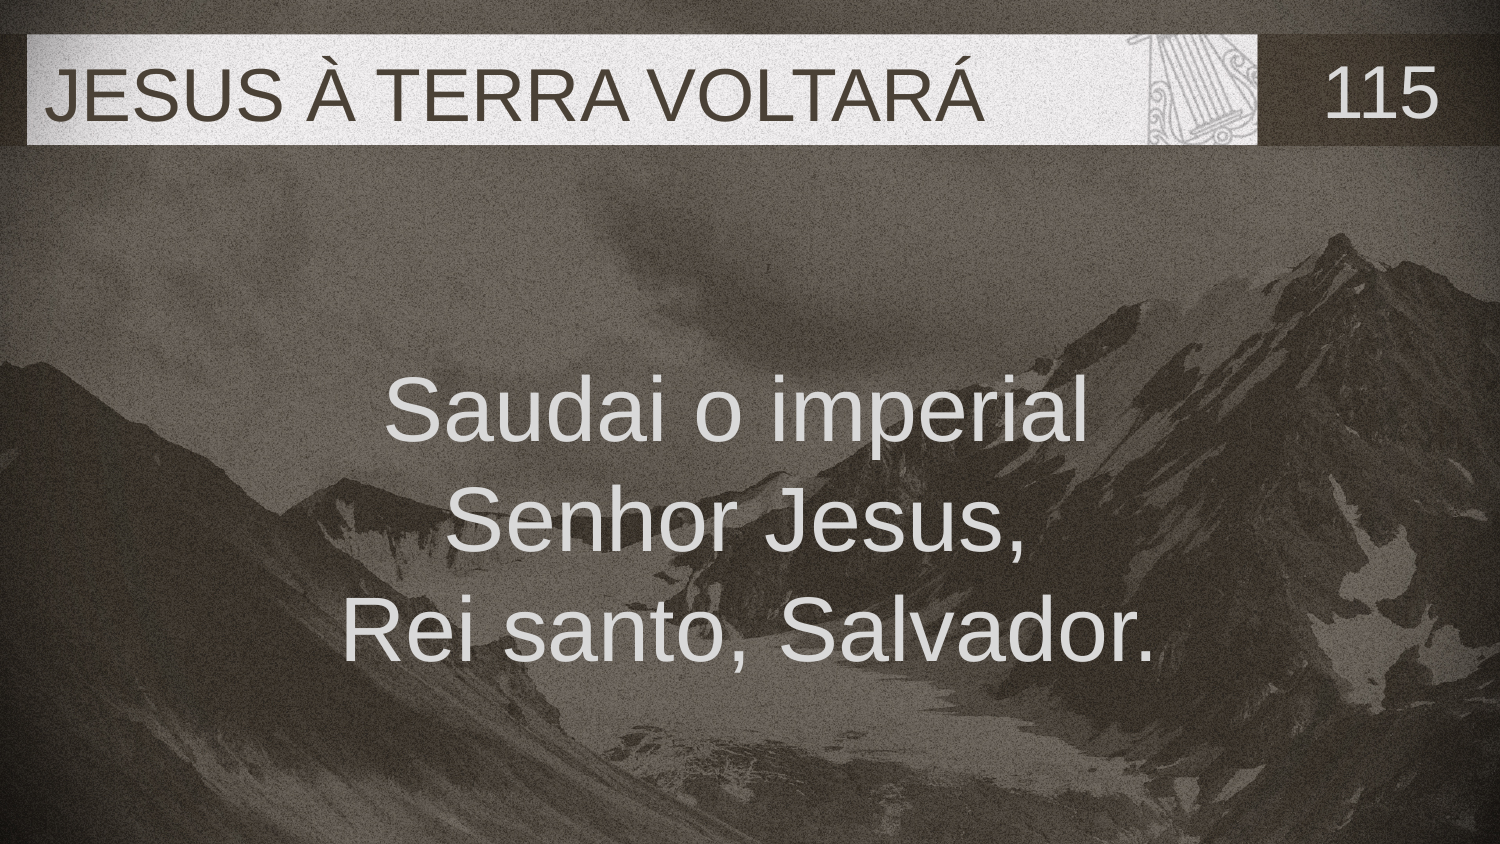

# JESUS À TERRA VOLTARÁ
115
Saudai o imperial
Senhor Jesus,
Rei santo, Salvador.